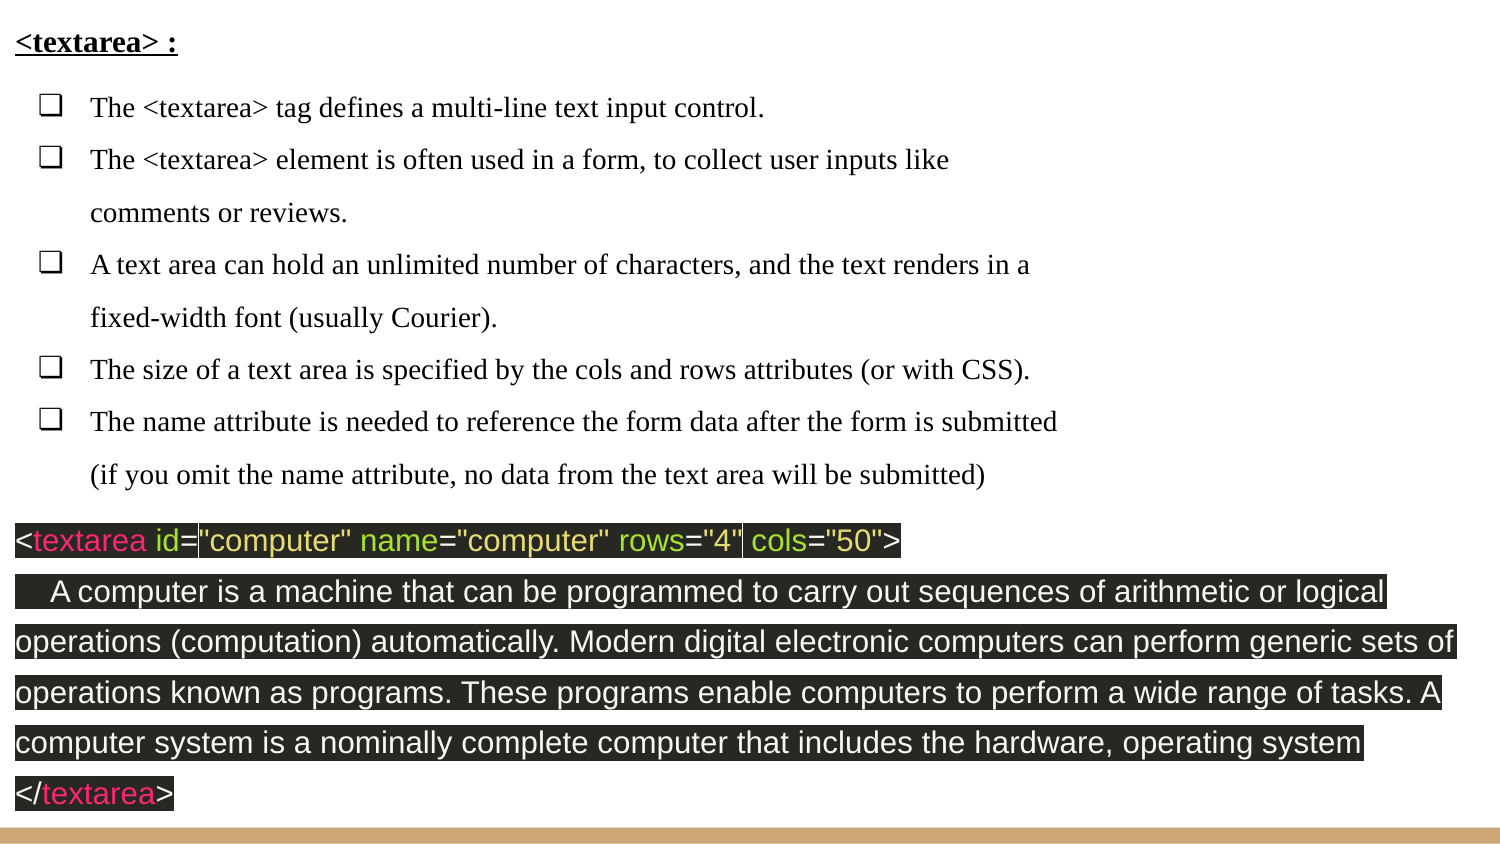

<textarea> :
The <textarea> tag defines a multi-line text input control.
The <textarea> element is often used in a form, to collect user inputs like comments or reviews.
A text area can hold an unlimited number of characters, and the text renders in a fixed-width font (usually Courier).
The size of a text area is specified by the cols and rows attributes (or with CSS).
The name attribute is needed to reference the form data after the form is submitted (if you omit the name attribute, no data from the text area will be submitted)
<textarea id="computer" name="computer" rows="4" cols="50">
    A computer is a machine that can be programmed to carry out sequences of arithmetic or logical operations (computation) automatically. Modern digital electronic computers can perform generic sets of operations known as programs. These programs enable computers to perform a wide range of tasks. A computer system is a nominally complete computer that includes the hardware, operating system
</textarea>